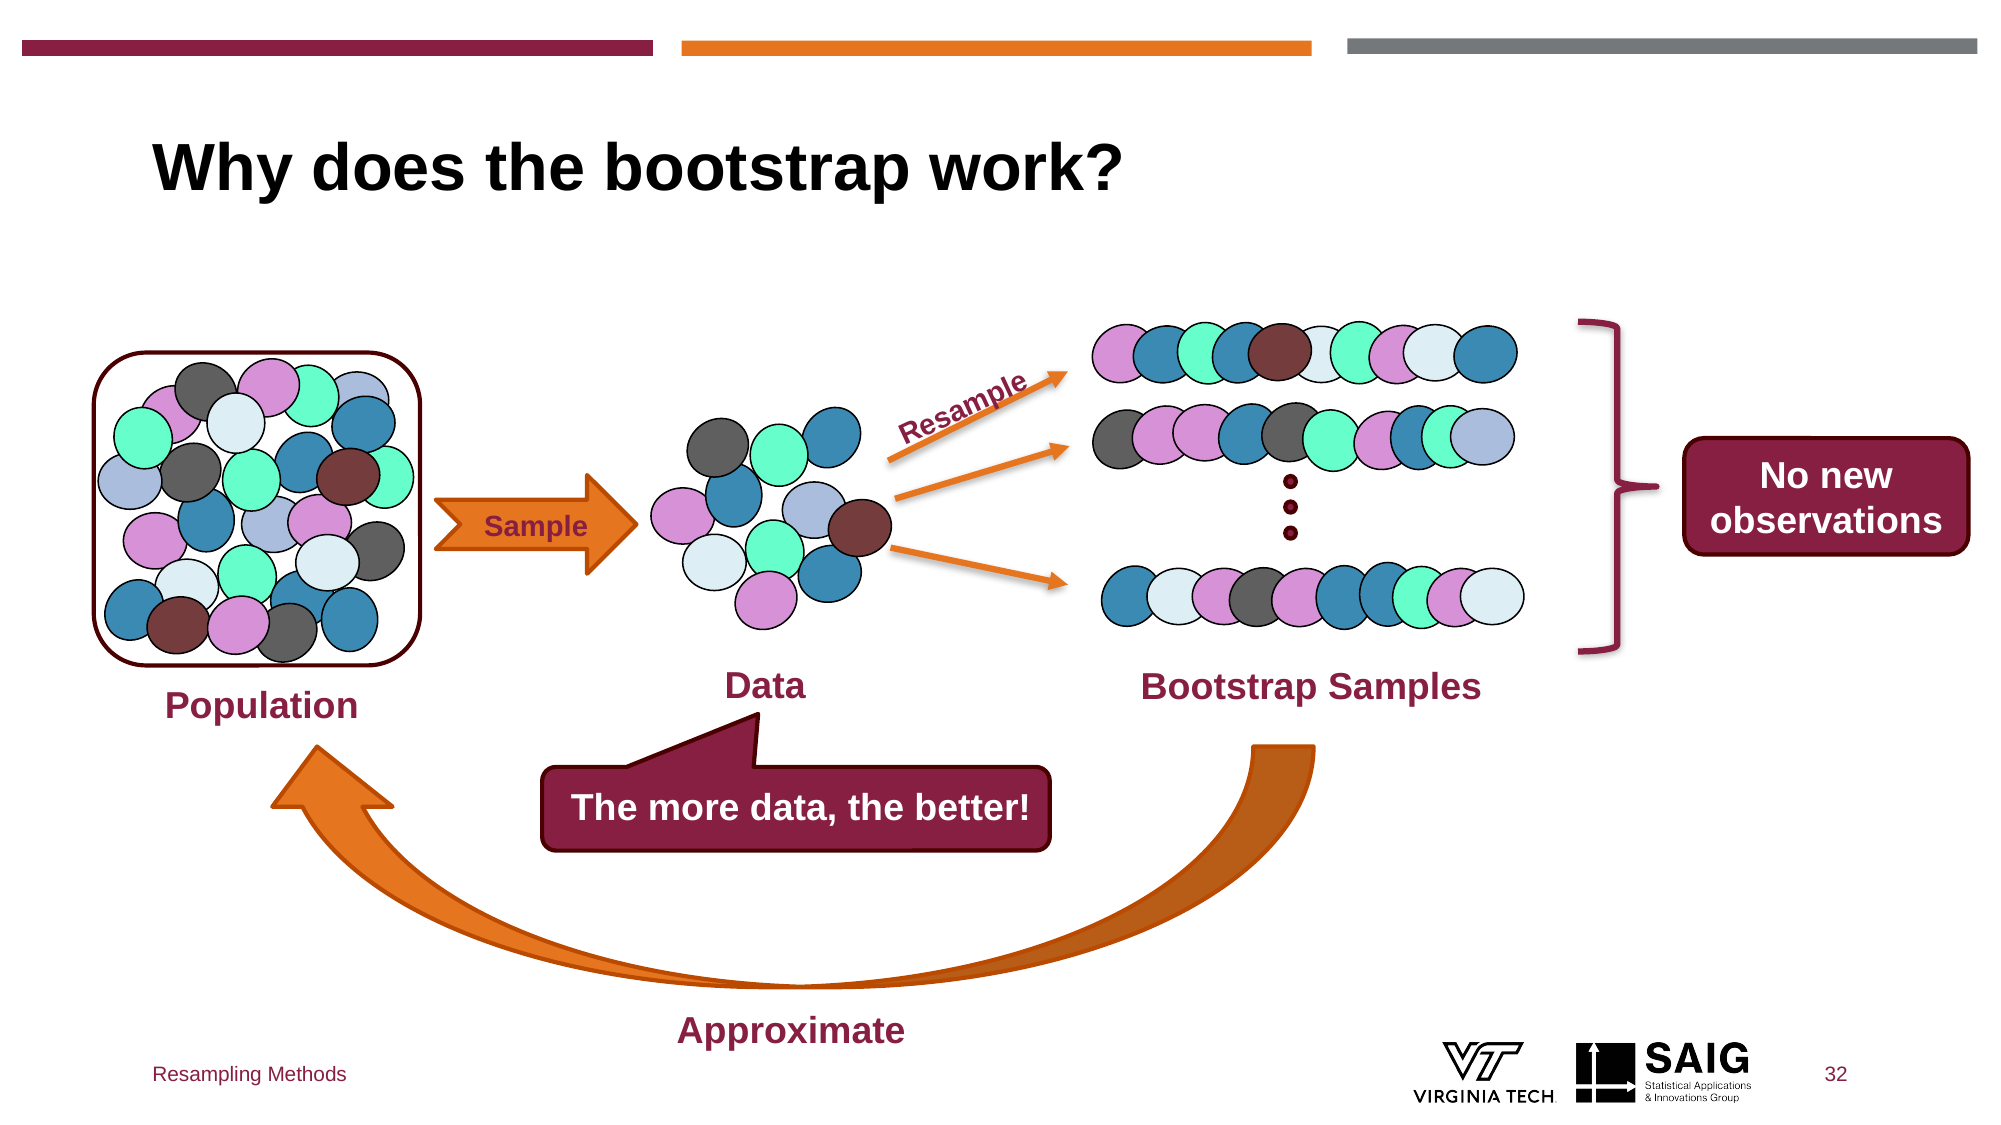

# Why does the bootstrap work?

Resample

No new observations

Sample

Data
Bootstrap Samples
Population

The more data, the better!
Approximate
Resampling Methods
32